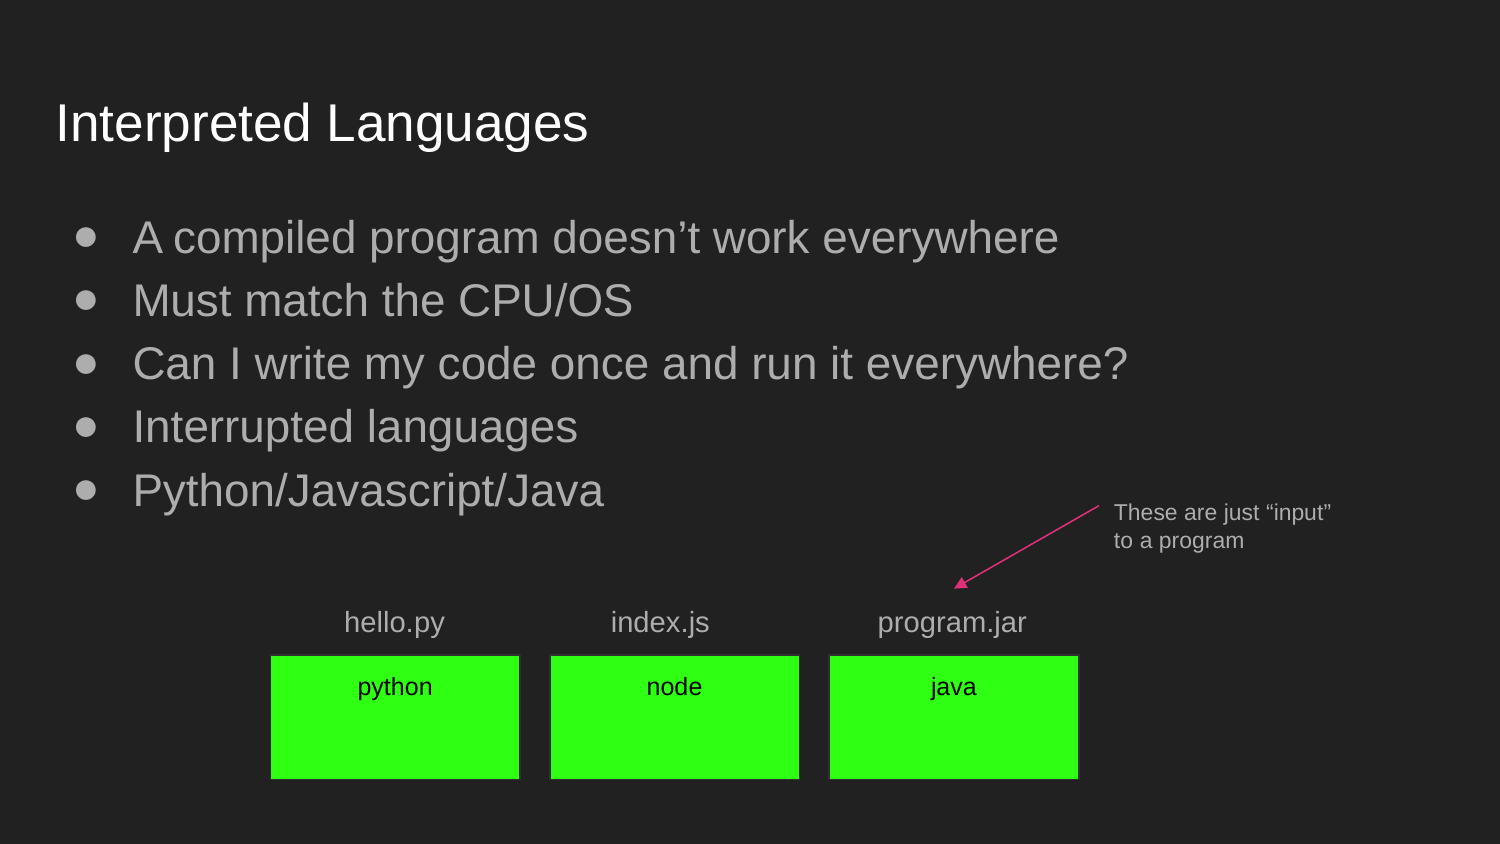

# Interpreted Languages
A compiled program doesn’t work everywhere
Must match the CPU/OS
Can I write my code once and run it everywhere?
Interrupted languages
Python/Javascript/Java
These are just “input” to a program
hello.py
index.js
program.jar
python
node
java